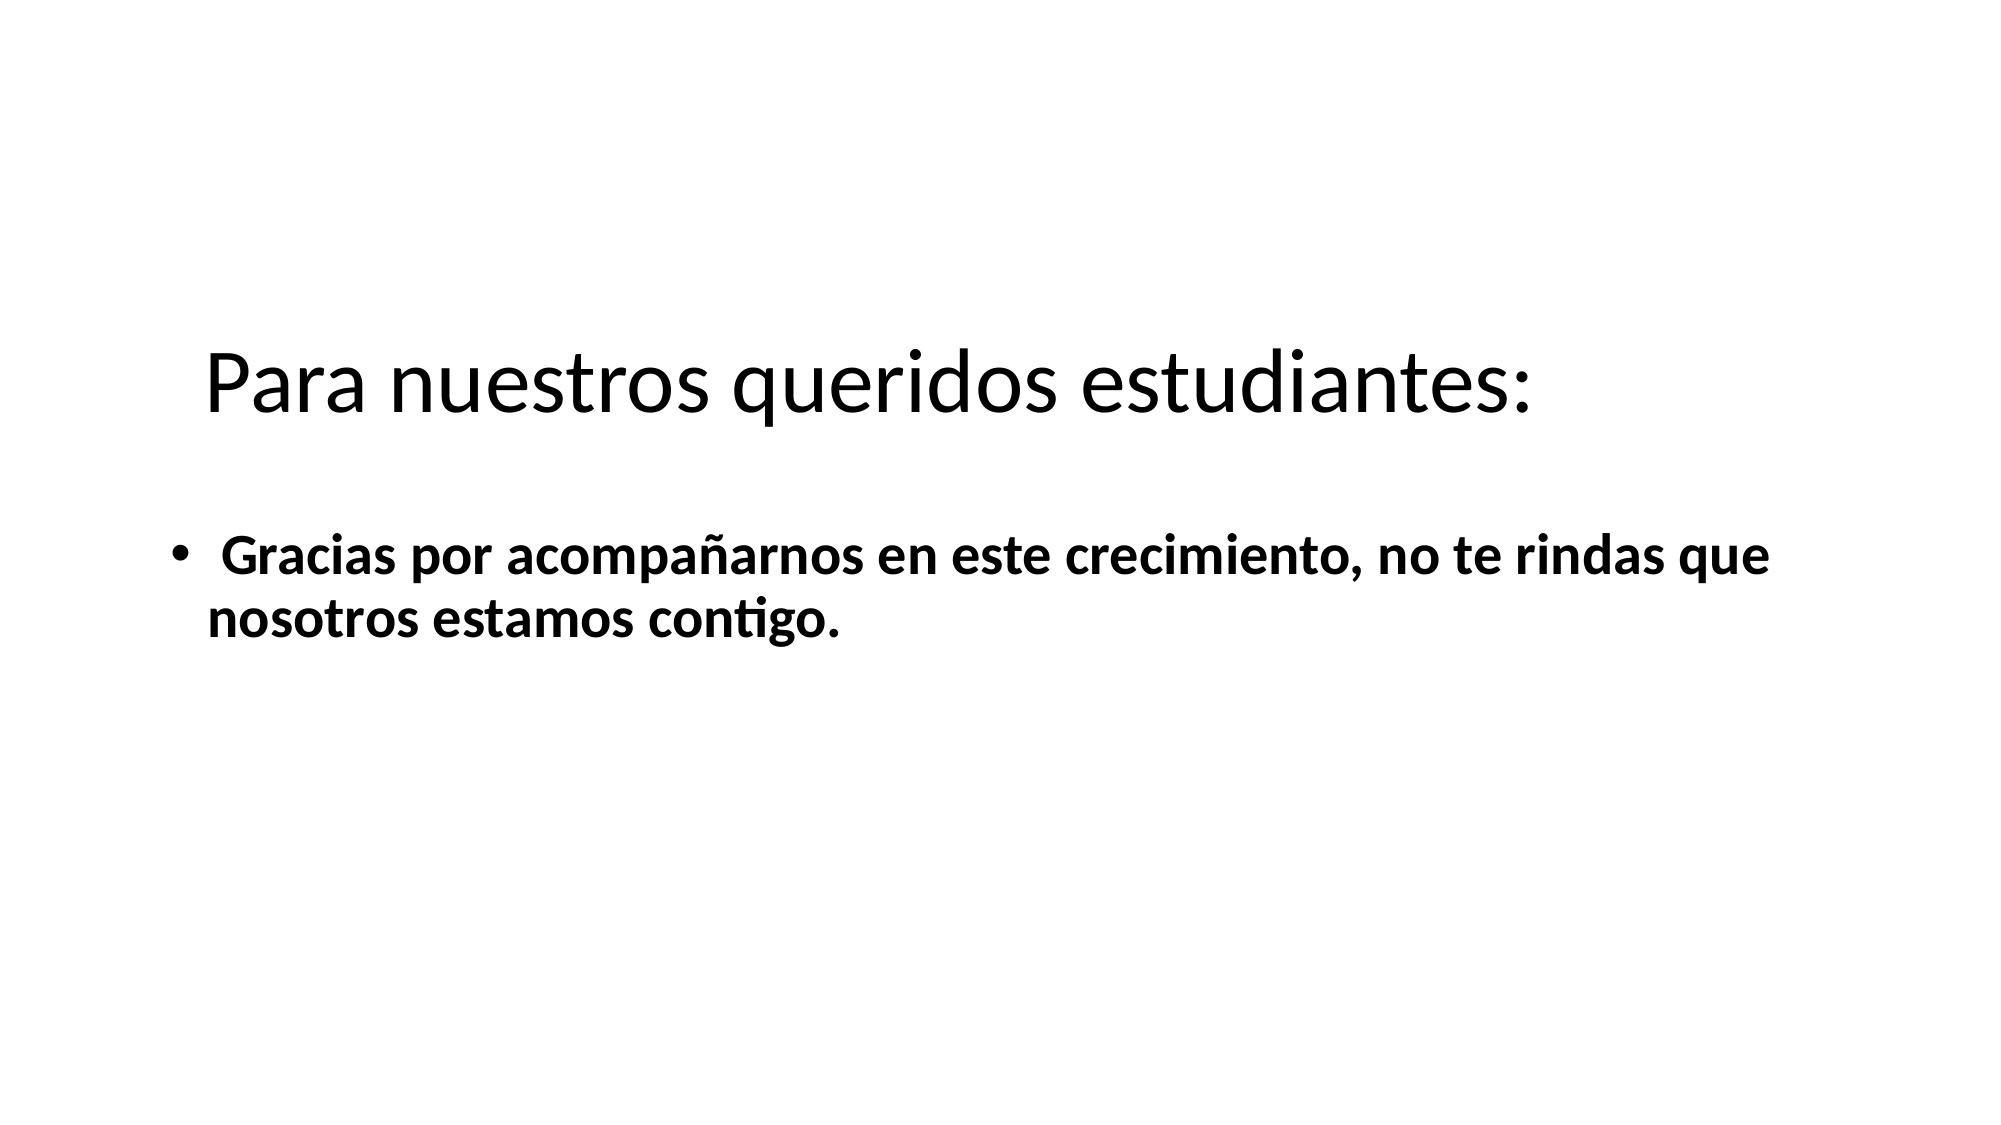

# Para nuestros queridos estudiantes:
 Gracias por acompañarnos en este crecimiento, no te rindas que nosotros estamos contigo.